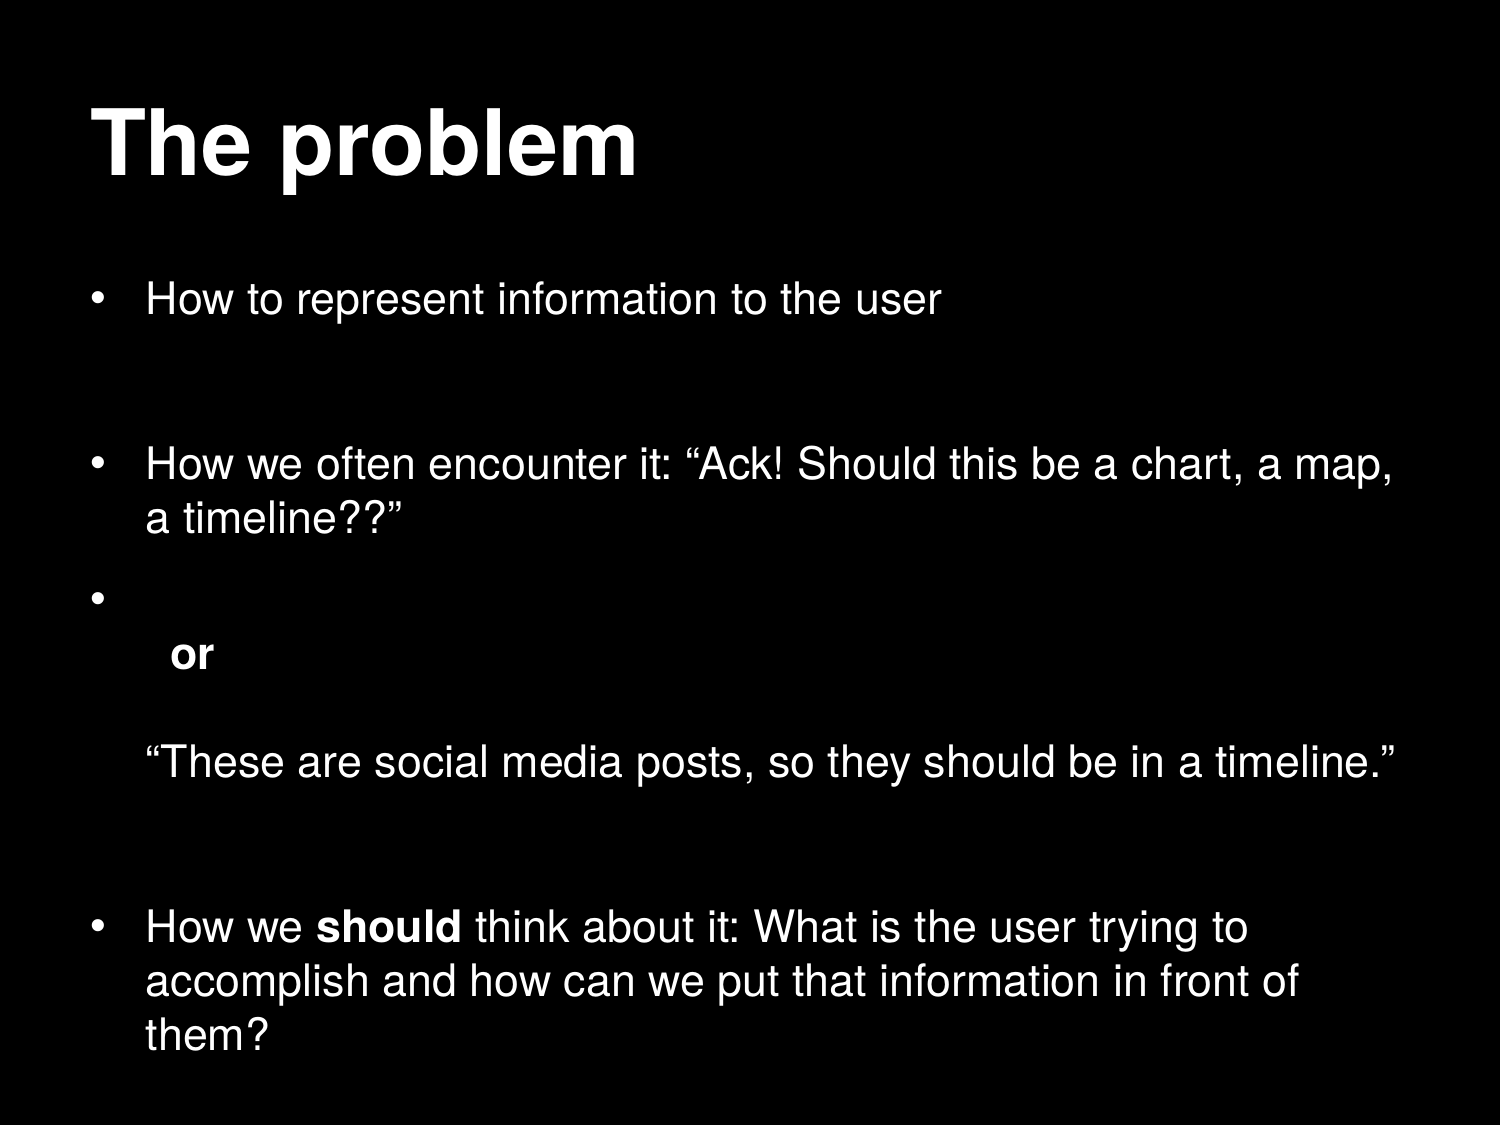

# The problem
How to represent information to the user

How we often encounter it: “Ack! Should this be a chart, a map, a timeline??”
  or
“These are social media posts, so they should be in a timeline.”

How we should think about it: What is the user trying to accomplish and how can we put that information in front of them?